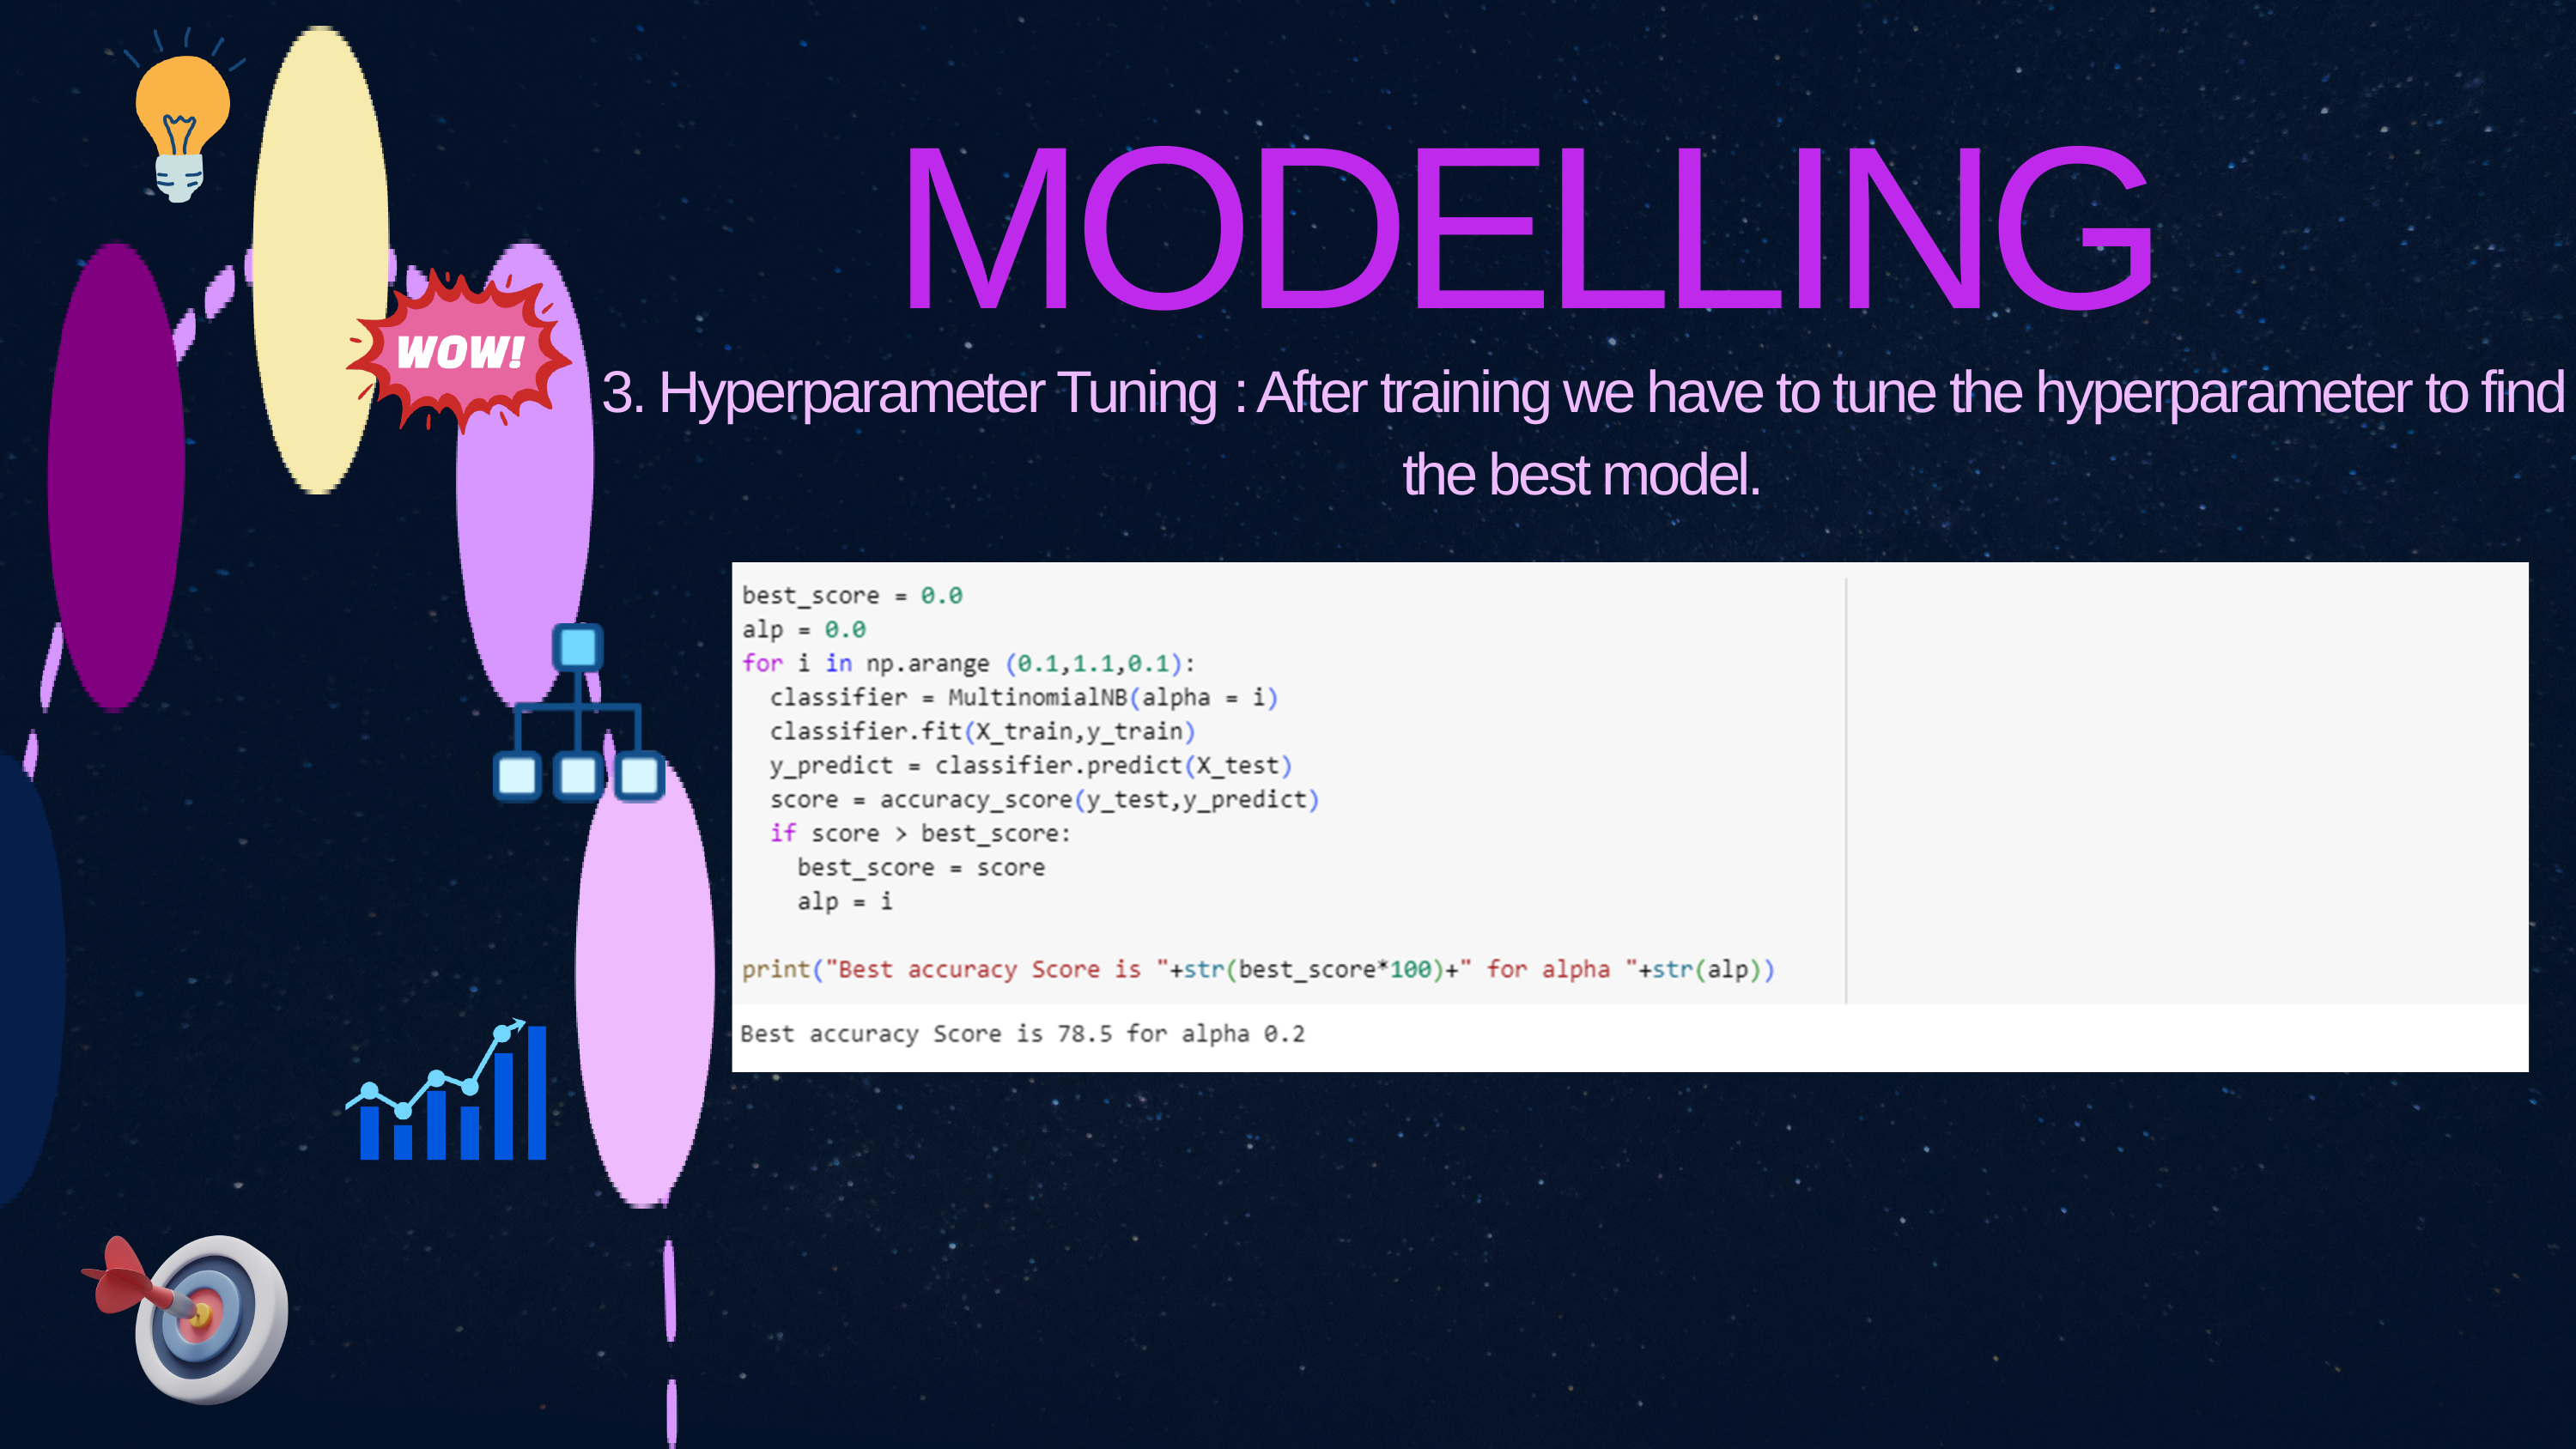

MODELLING

3. Hyperparameter Tuning : After training we have to tune the hyperparameter to find the best model.